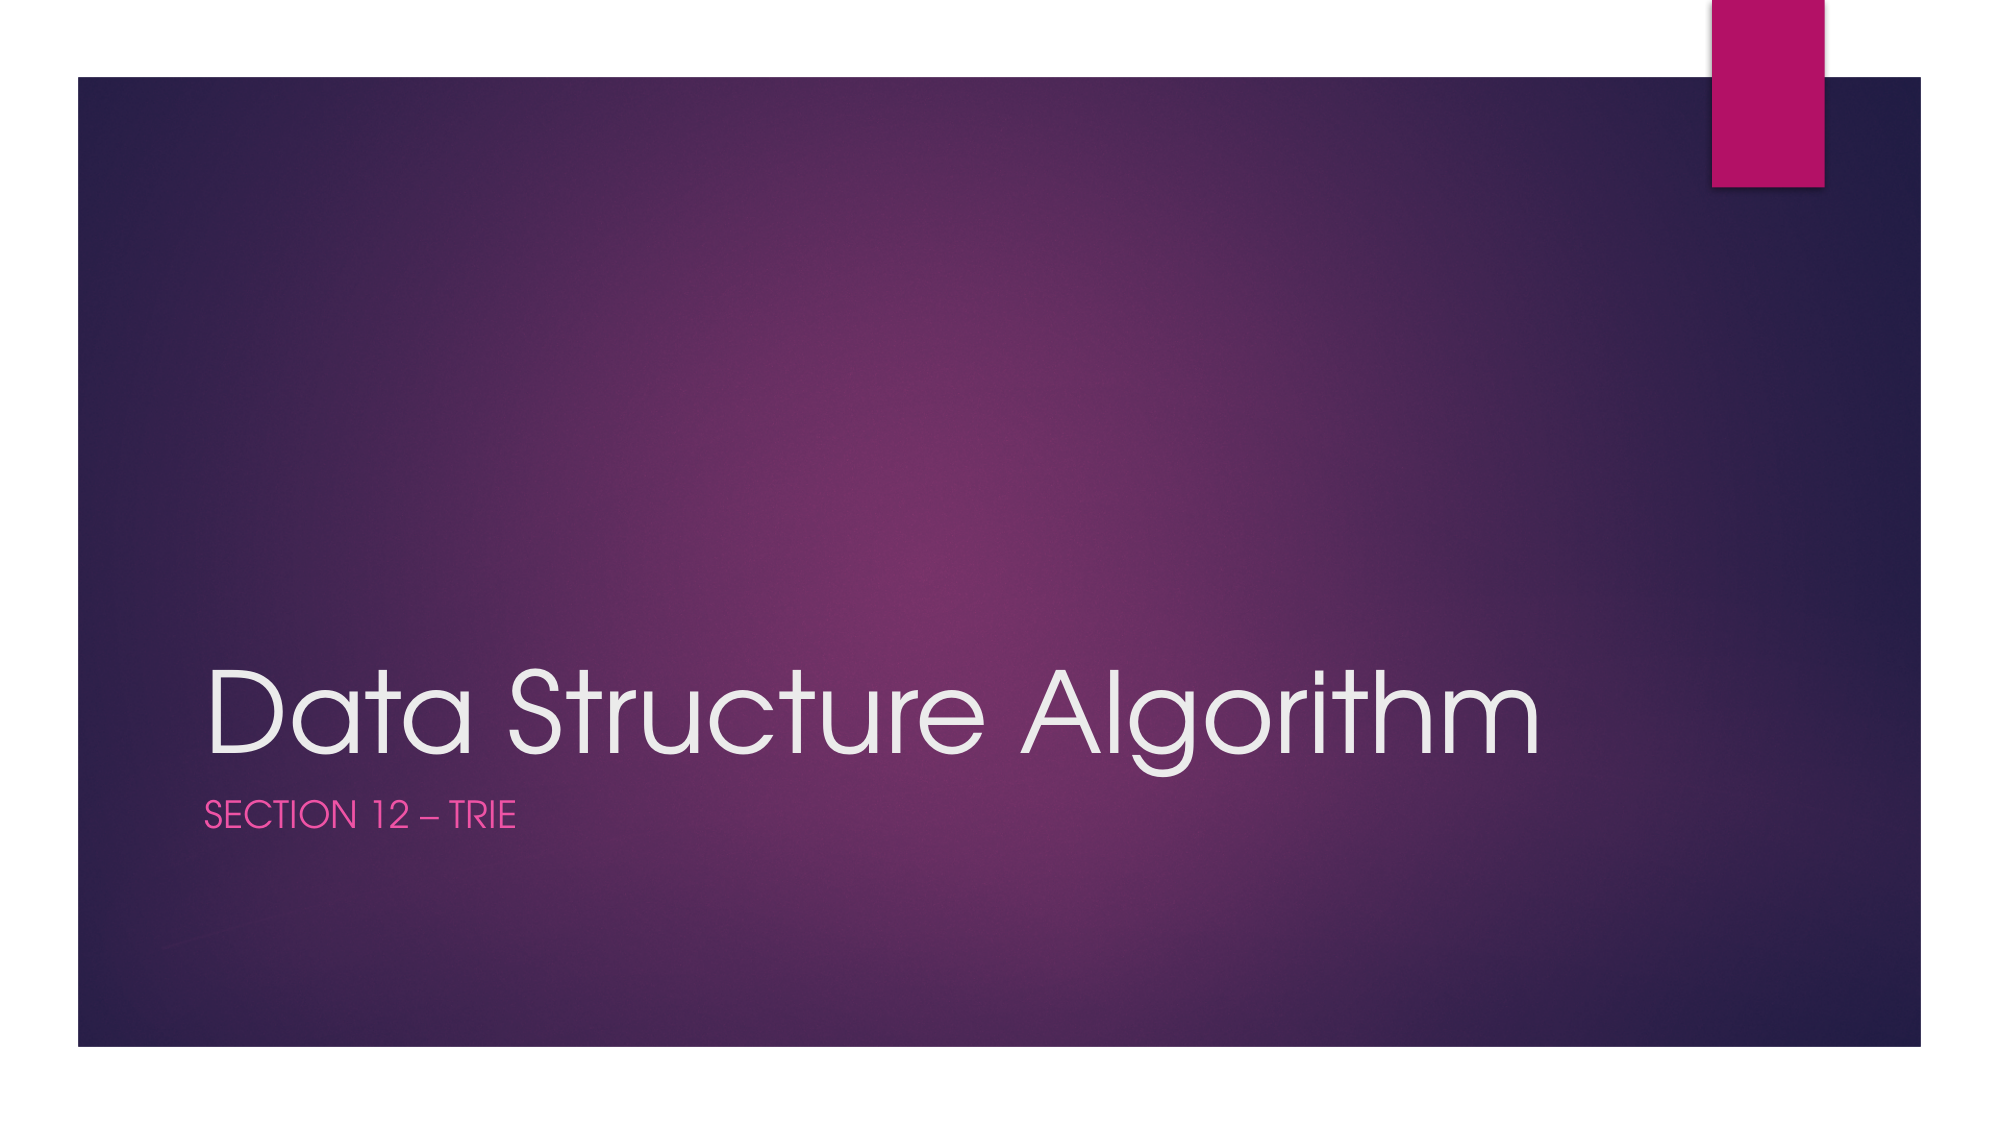

# Data Structure Algorithm
Section 12 – Trie